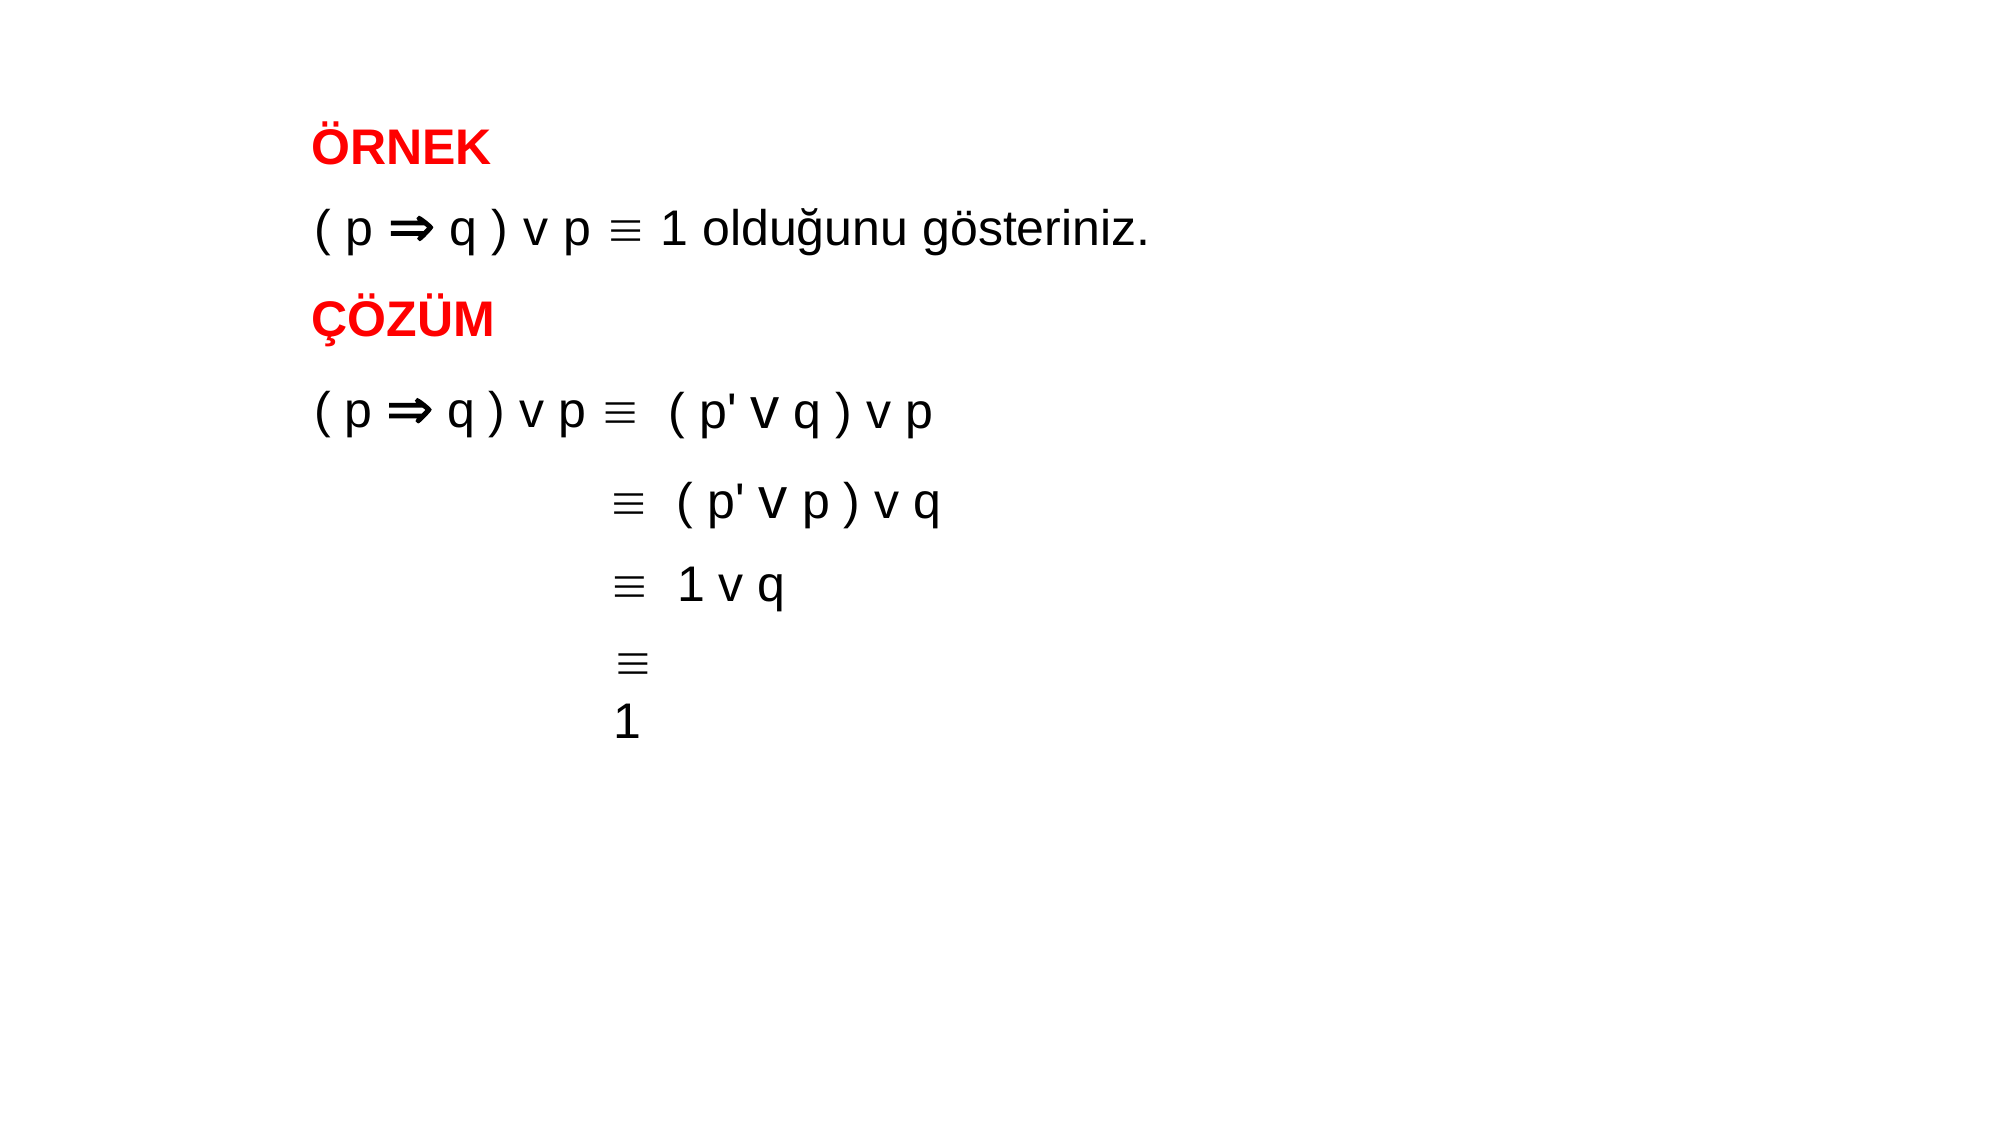

ÖRNEK
( p ⇒ q ) v p ≡ 1 olduğunu gösteriniz.
ÇÖZÜM
( p ⇒ q ) v p ≡
( p' v q ) v p
≡  ( p' v p ) v q
≡  1 v q
≡  1